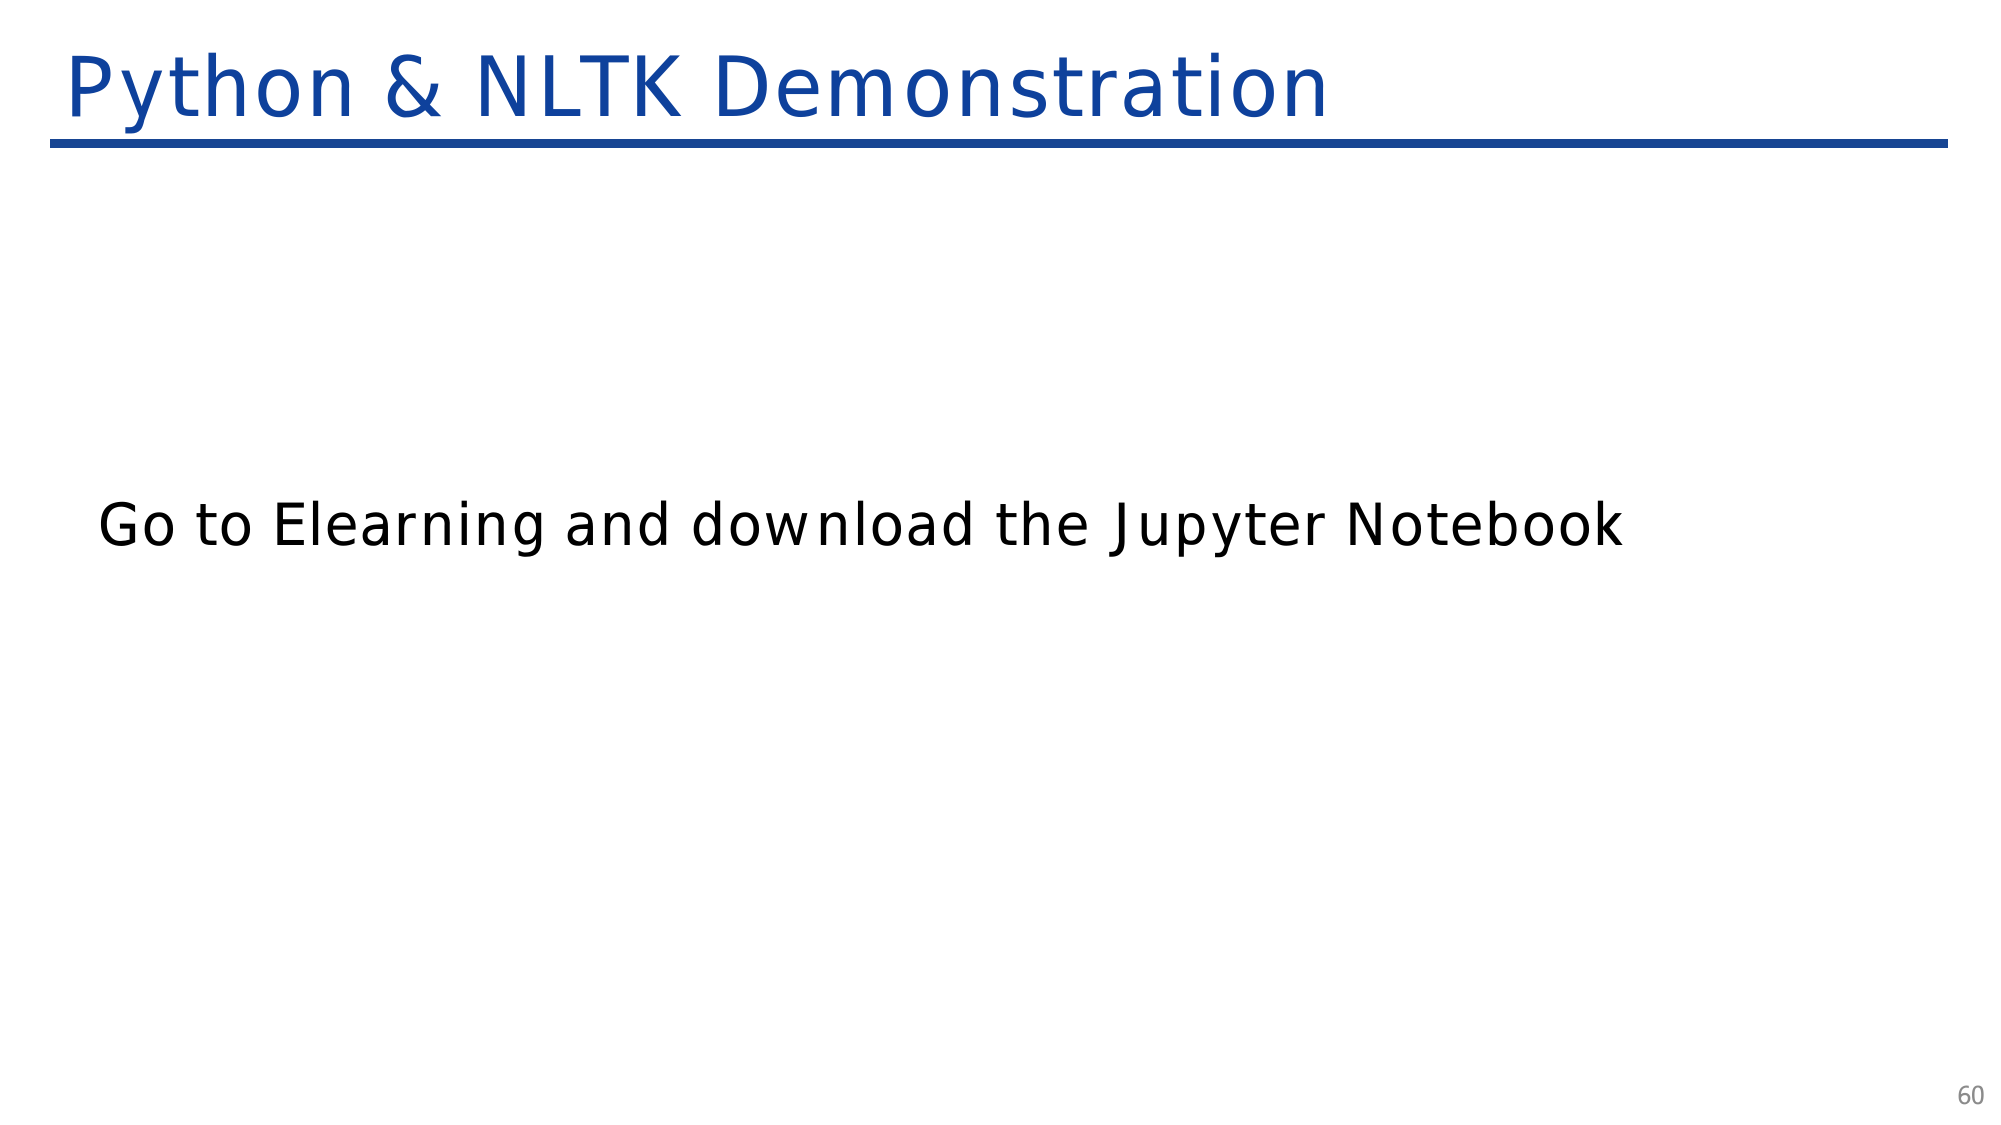

# Python & NLTK Demonstration
Go to Elearning and download the Jupyter Notebook
60